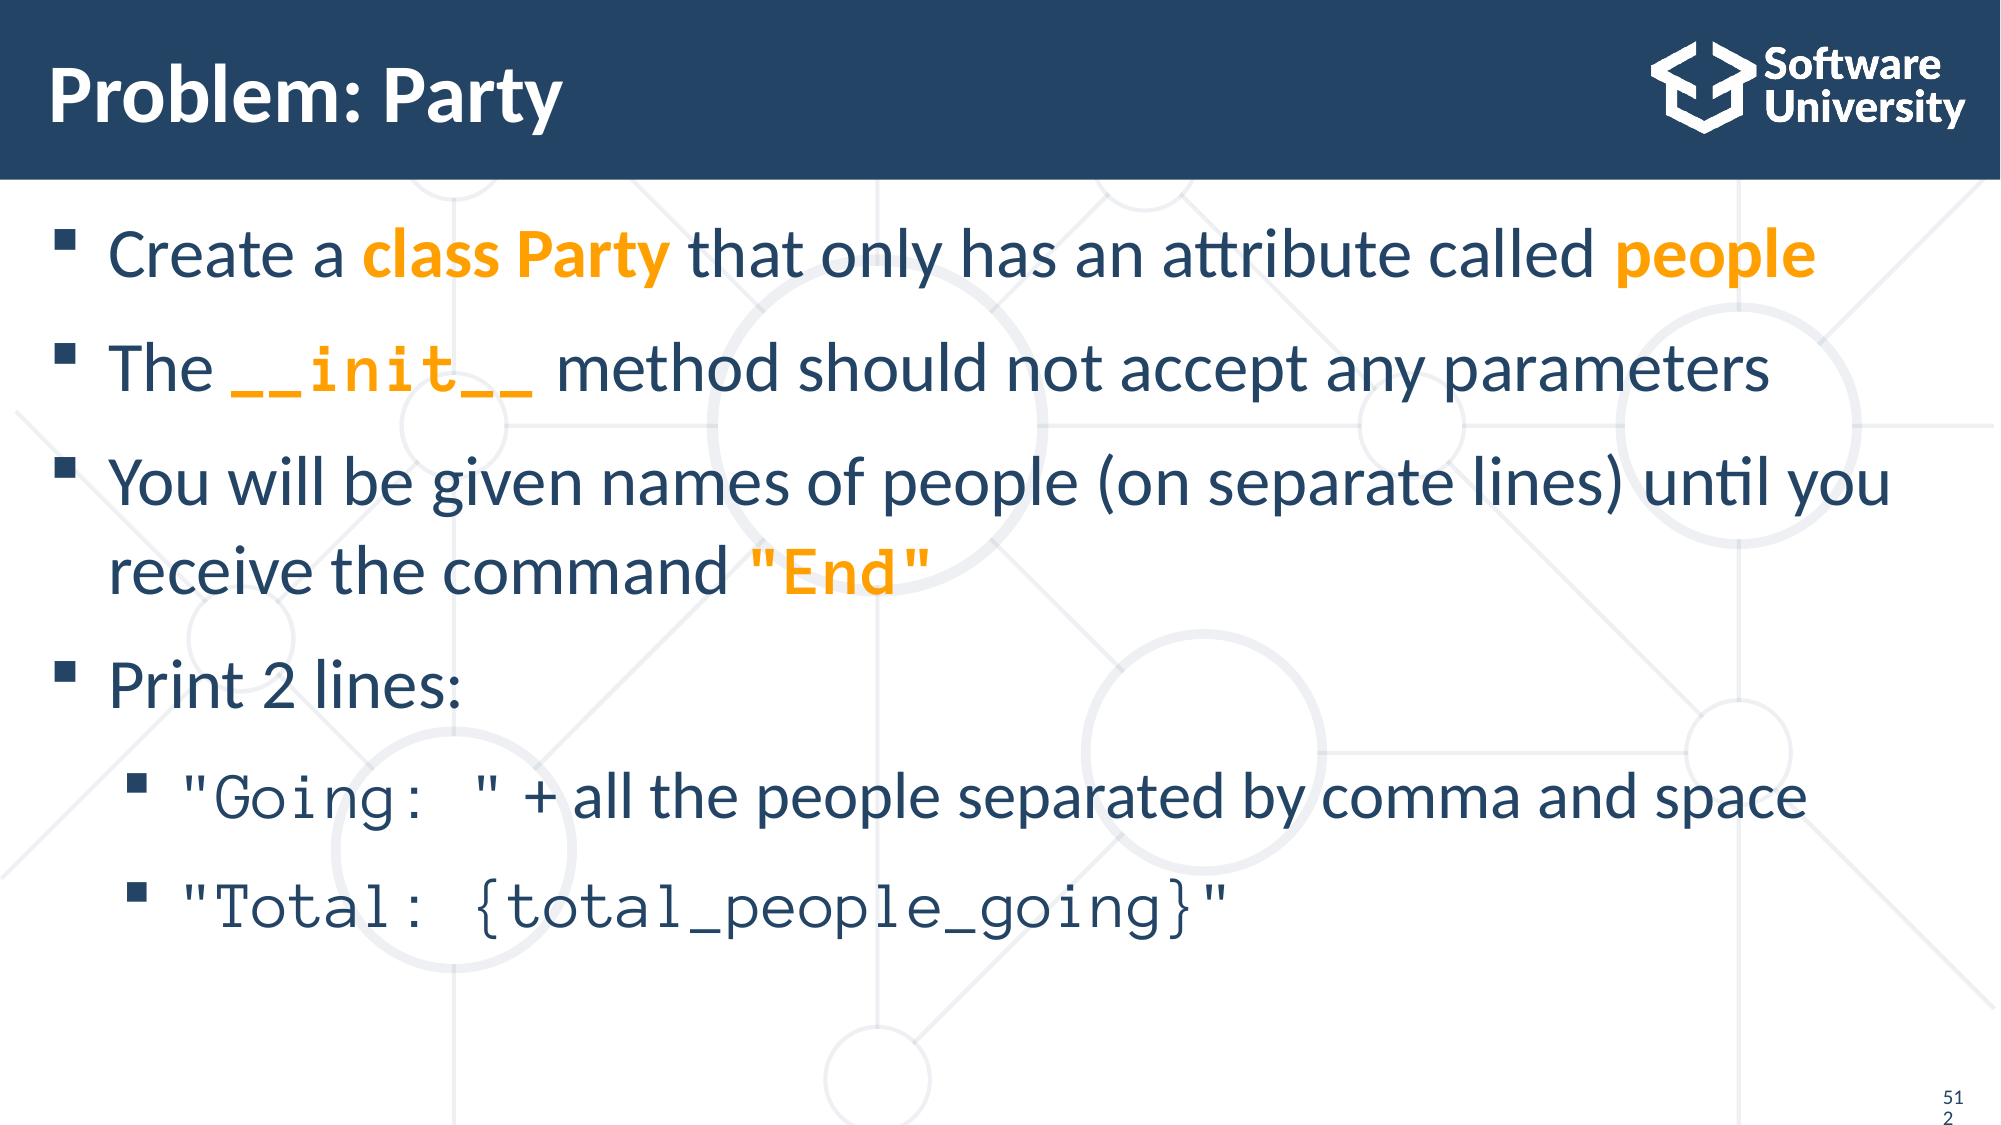

# Problem: Party
Create a class Party that only has an attribute called people
The __init__ method should not accept any parameters
You will be given names of people (on separate lines) until you
receive the command "End"
Print 2 lines:
"Going: " + all the people separated by comma and space
"Total: {total_people_going}"
512